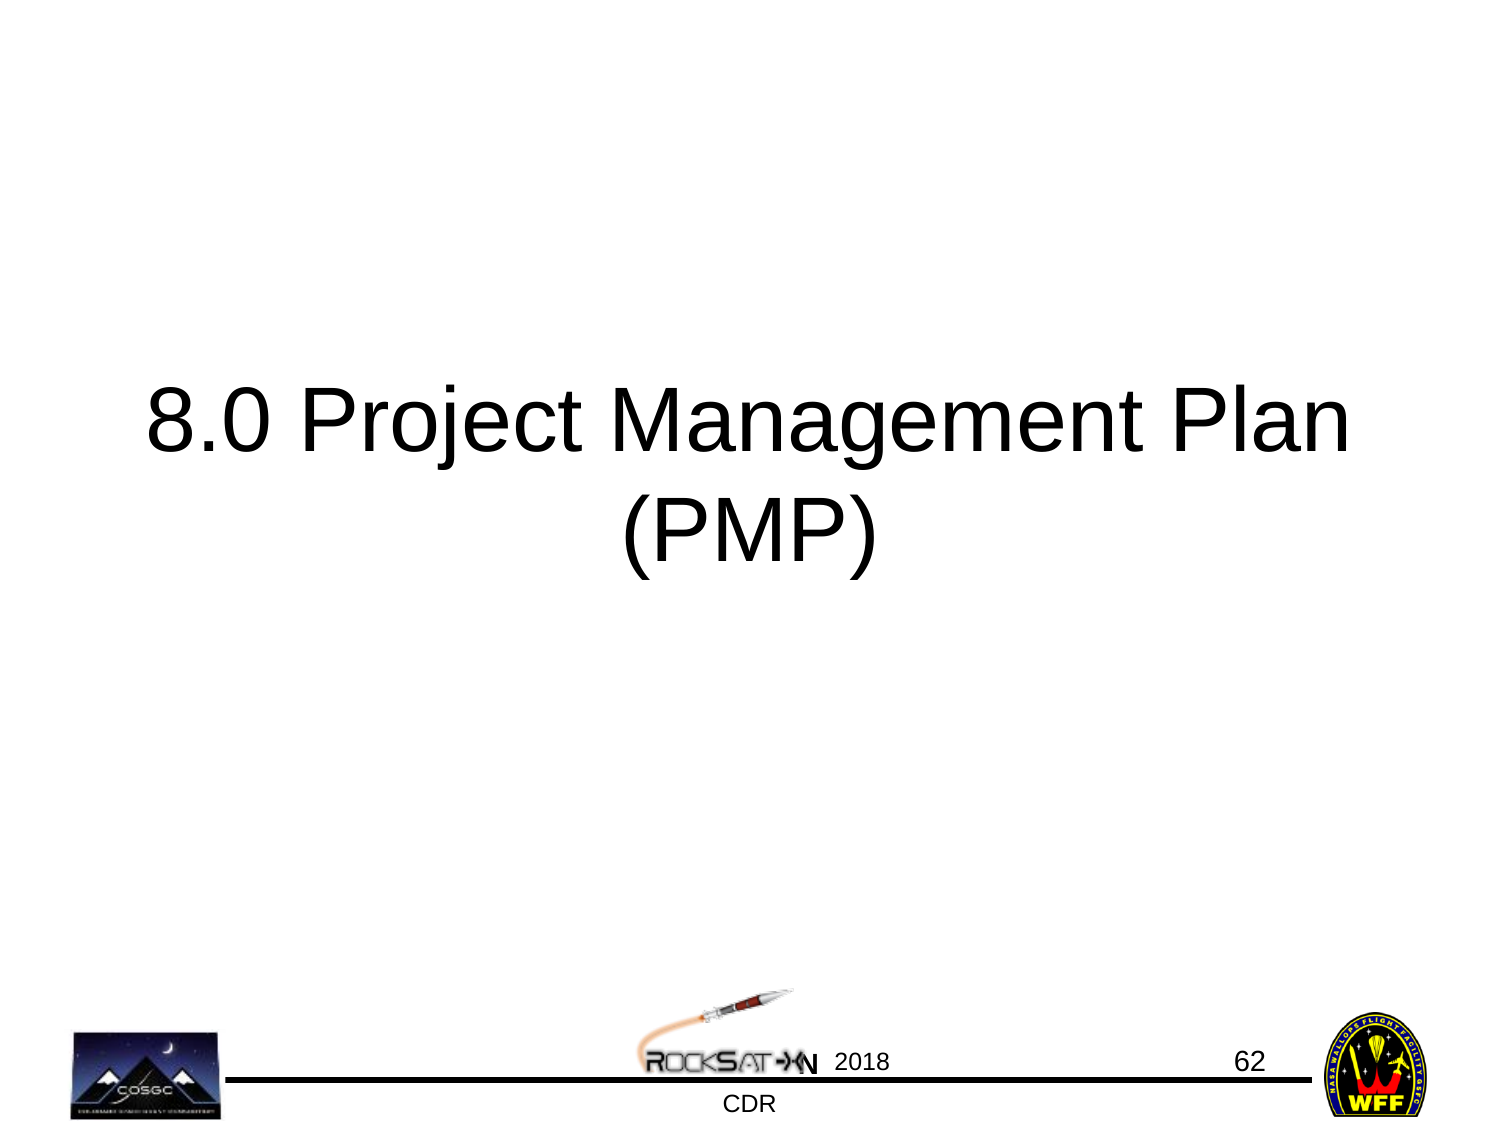

# 8.0 Project Management Plan (PMP)
62